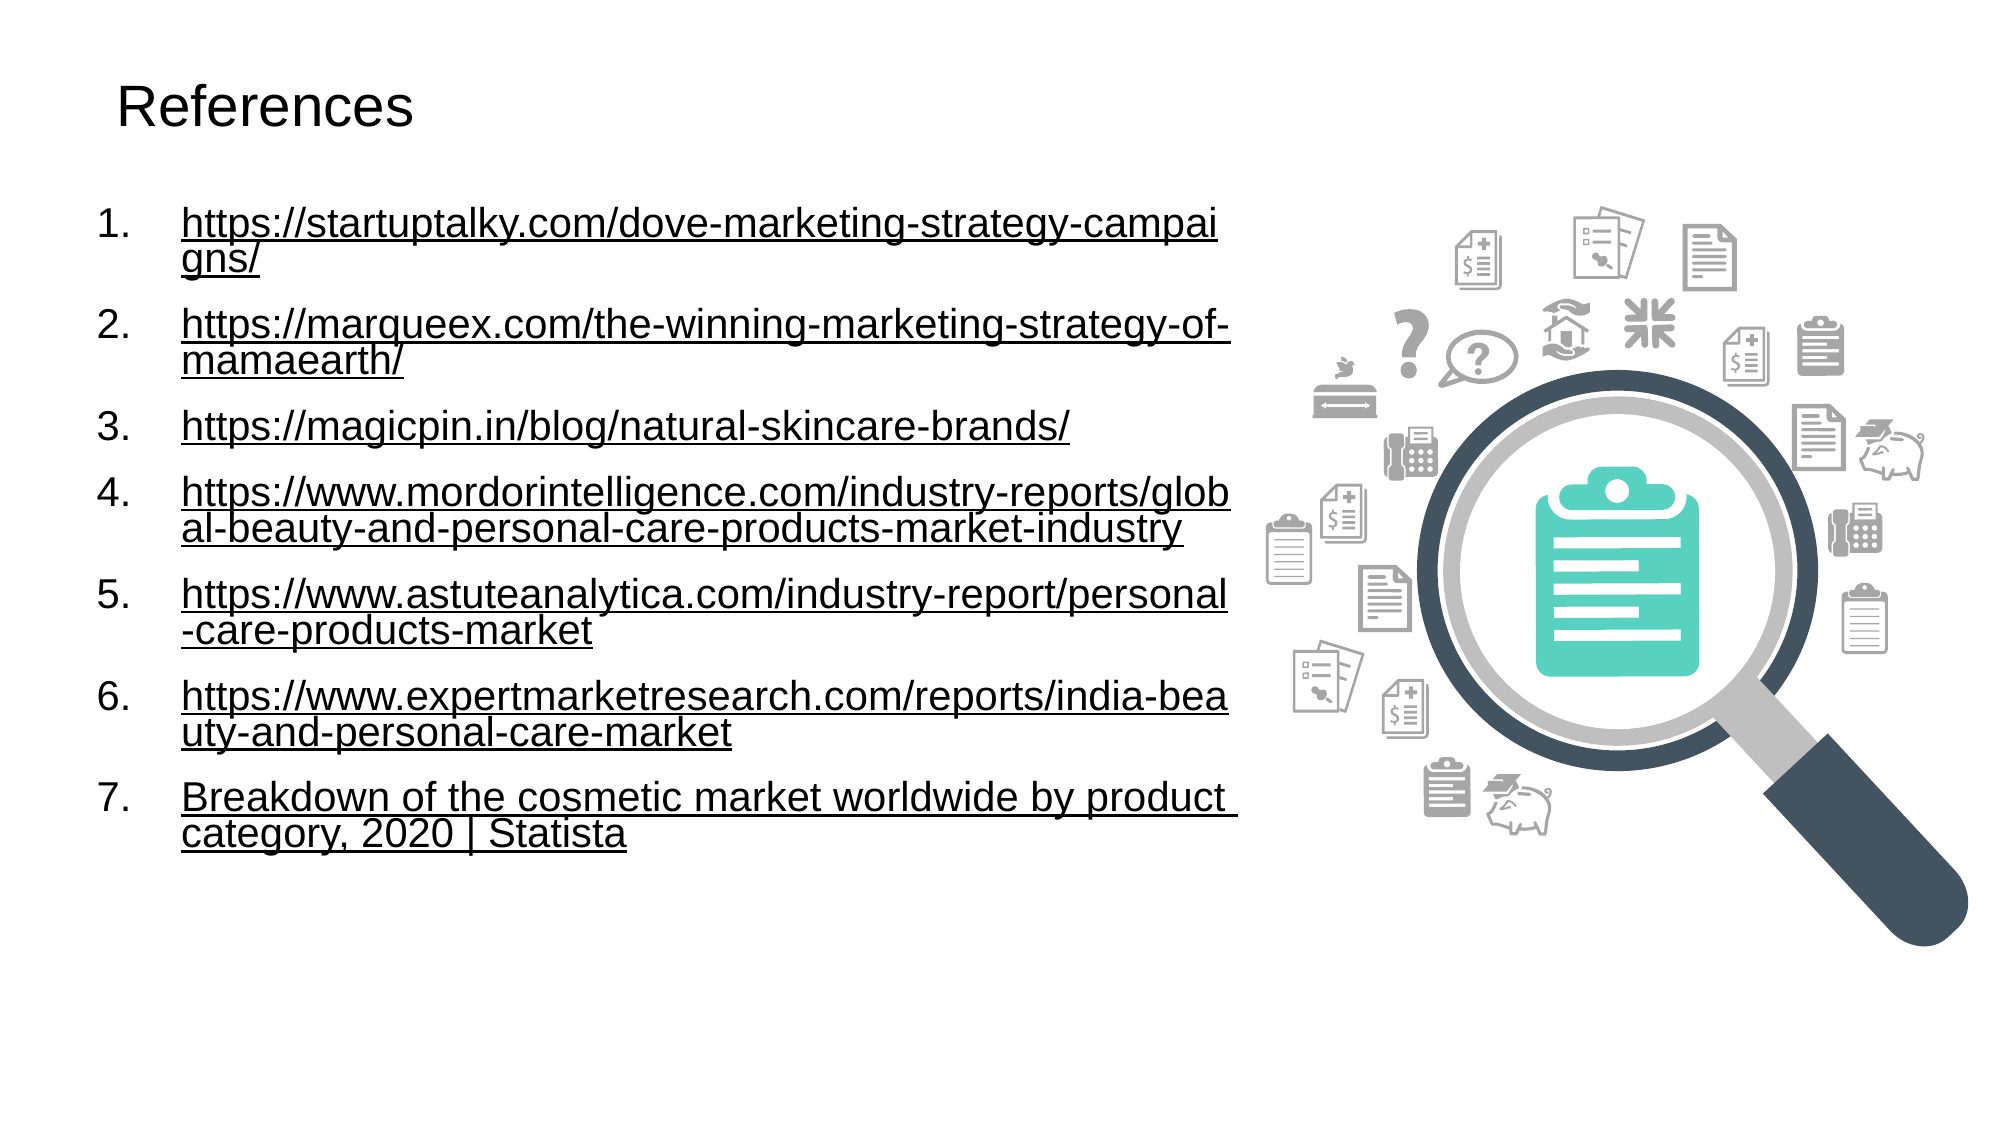

References
https://startuptalky.com/dove-marketing-strategy-campaigns/
https://marqueex.com/the-winning-marketing-strategy-of-mamaearth/
https://magicpin.in/blog/natural-skincare-brands/
https://www.mordorintelligence.com/industry-reports/global-beauty-and-personal-care-products-market-industry
https://www.astuteanalytica.com/industry-report/personal-care-products-market
https://www.expertmarketresearch.com/reports/india-beauty-and-personal-care-market
Breakdown of the cosmetic market worldwide by product category, 2020 | Statista